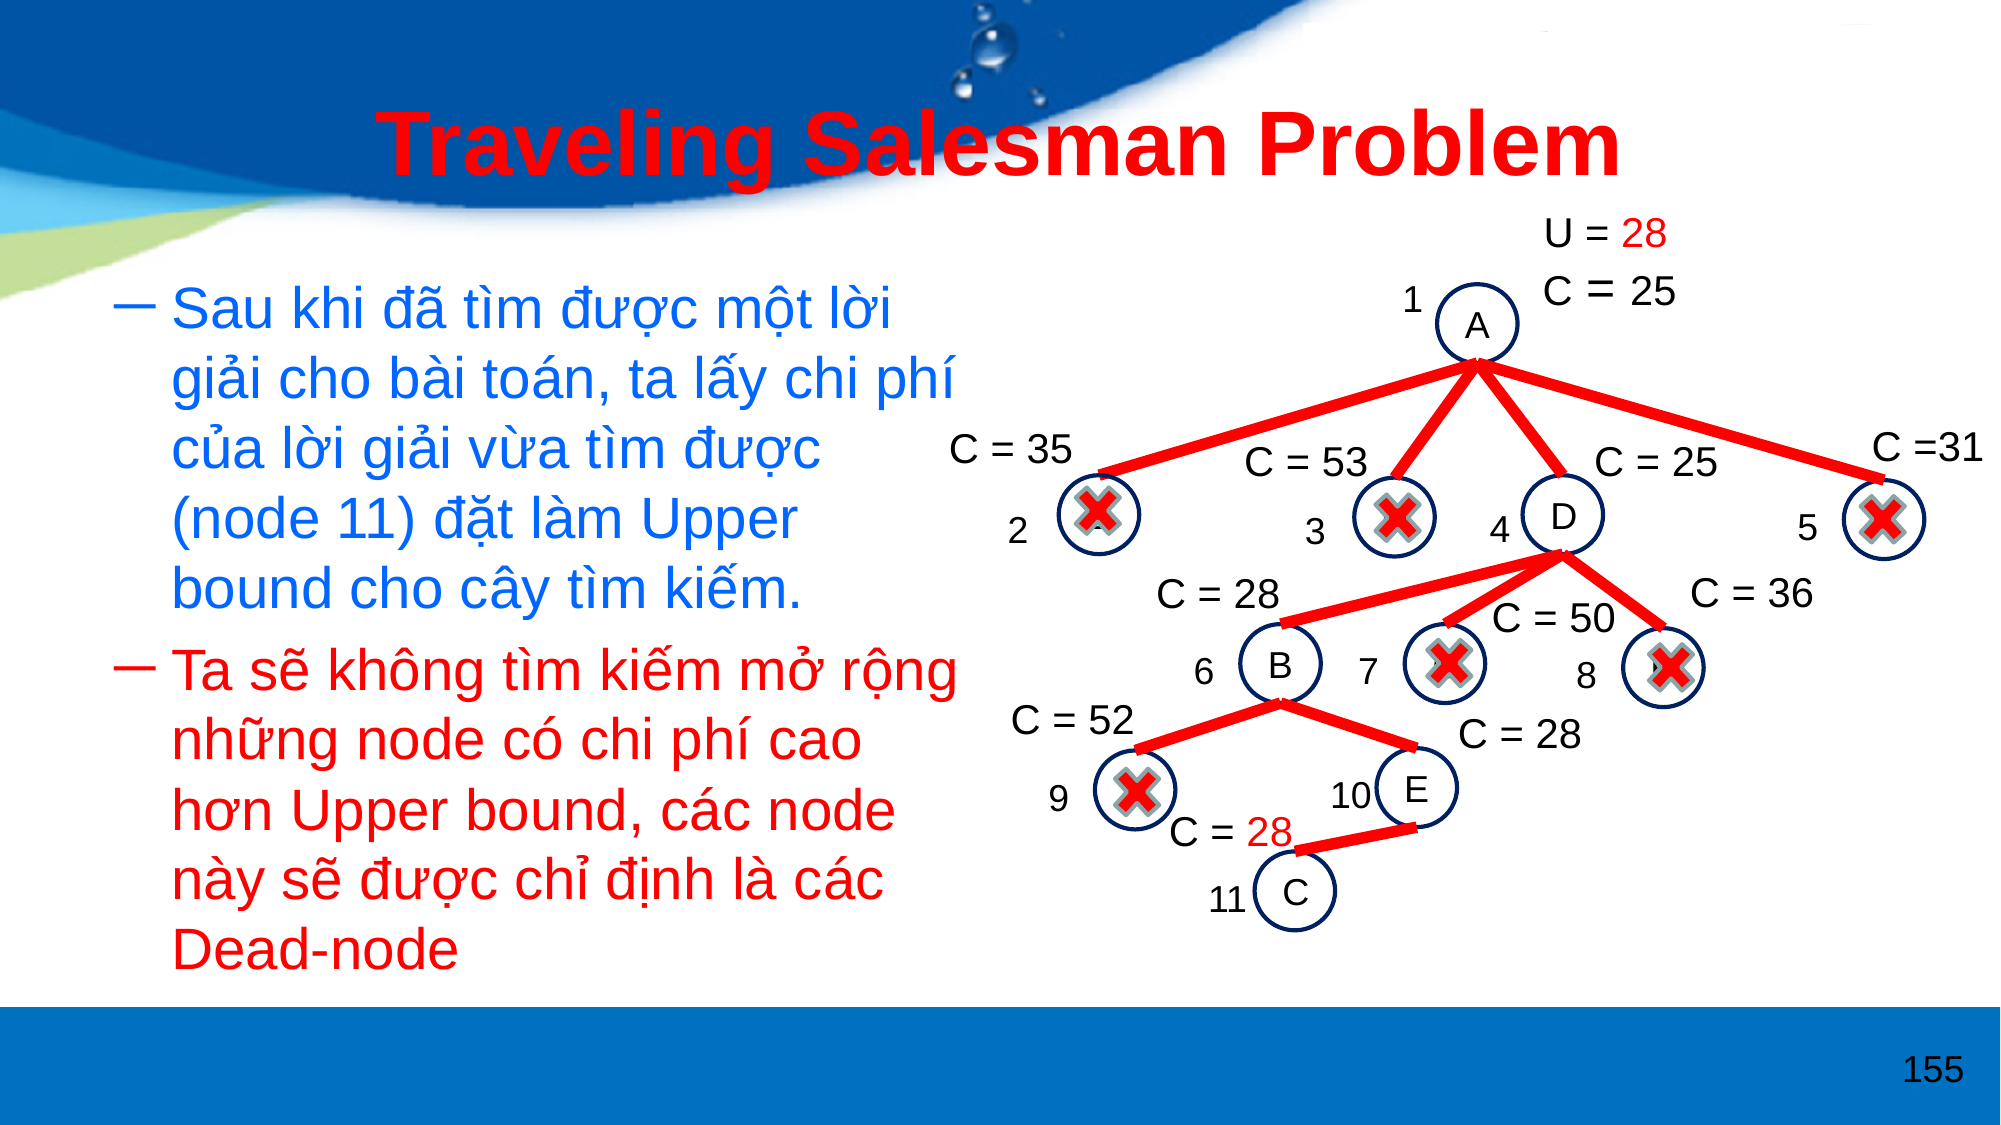

# Traveling Salesman Problem
U = 28
C = 25
Sau khi đã tìm được một lời giải cho bài toán, ta lấy chi phí của lời giải vừa tìm được (node 11) đặt làm Upper bound cho cây tìm kiếm.
Ta sẽ không tìm kiếm mở rộng những node có chi phí cao hơn Upper bound, các node này sẽ được chỉ định là các Dead-node
1

A
C =31
C = 35
C = 53
C = 25

B
D

C
E
5
4
2
3
C = 36
C = 28
C = 50

B
C
E
6
7
8
C = 52
C = 28

E
C
10
9
C = 28

C
11